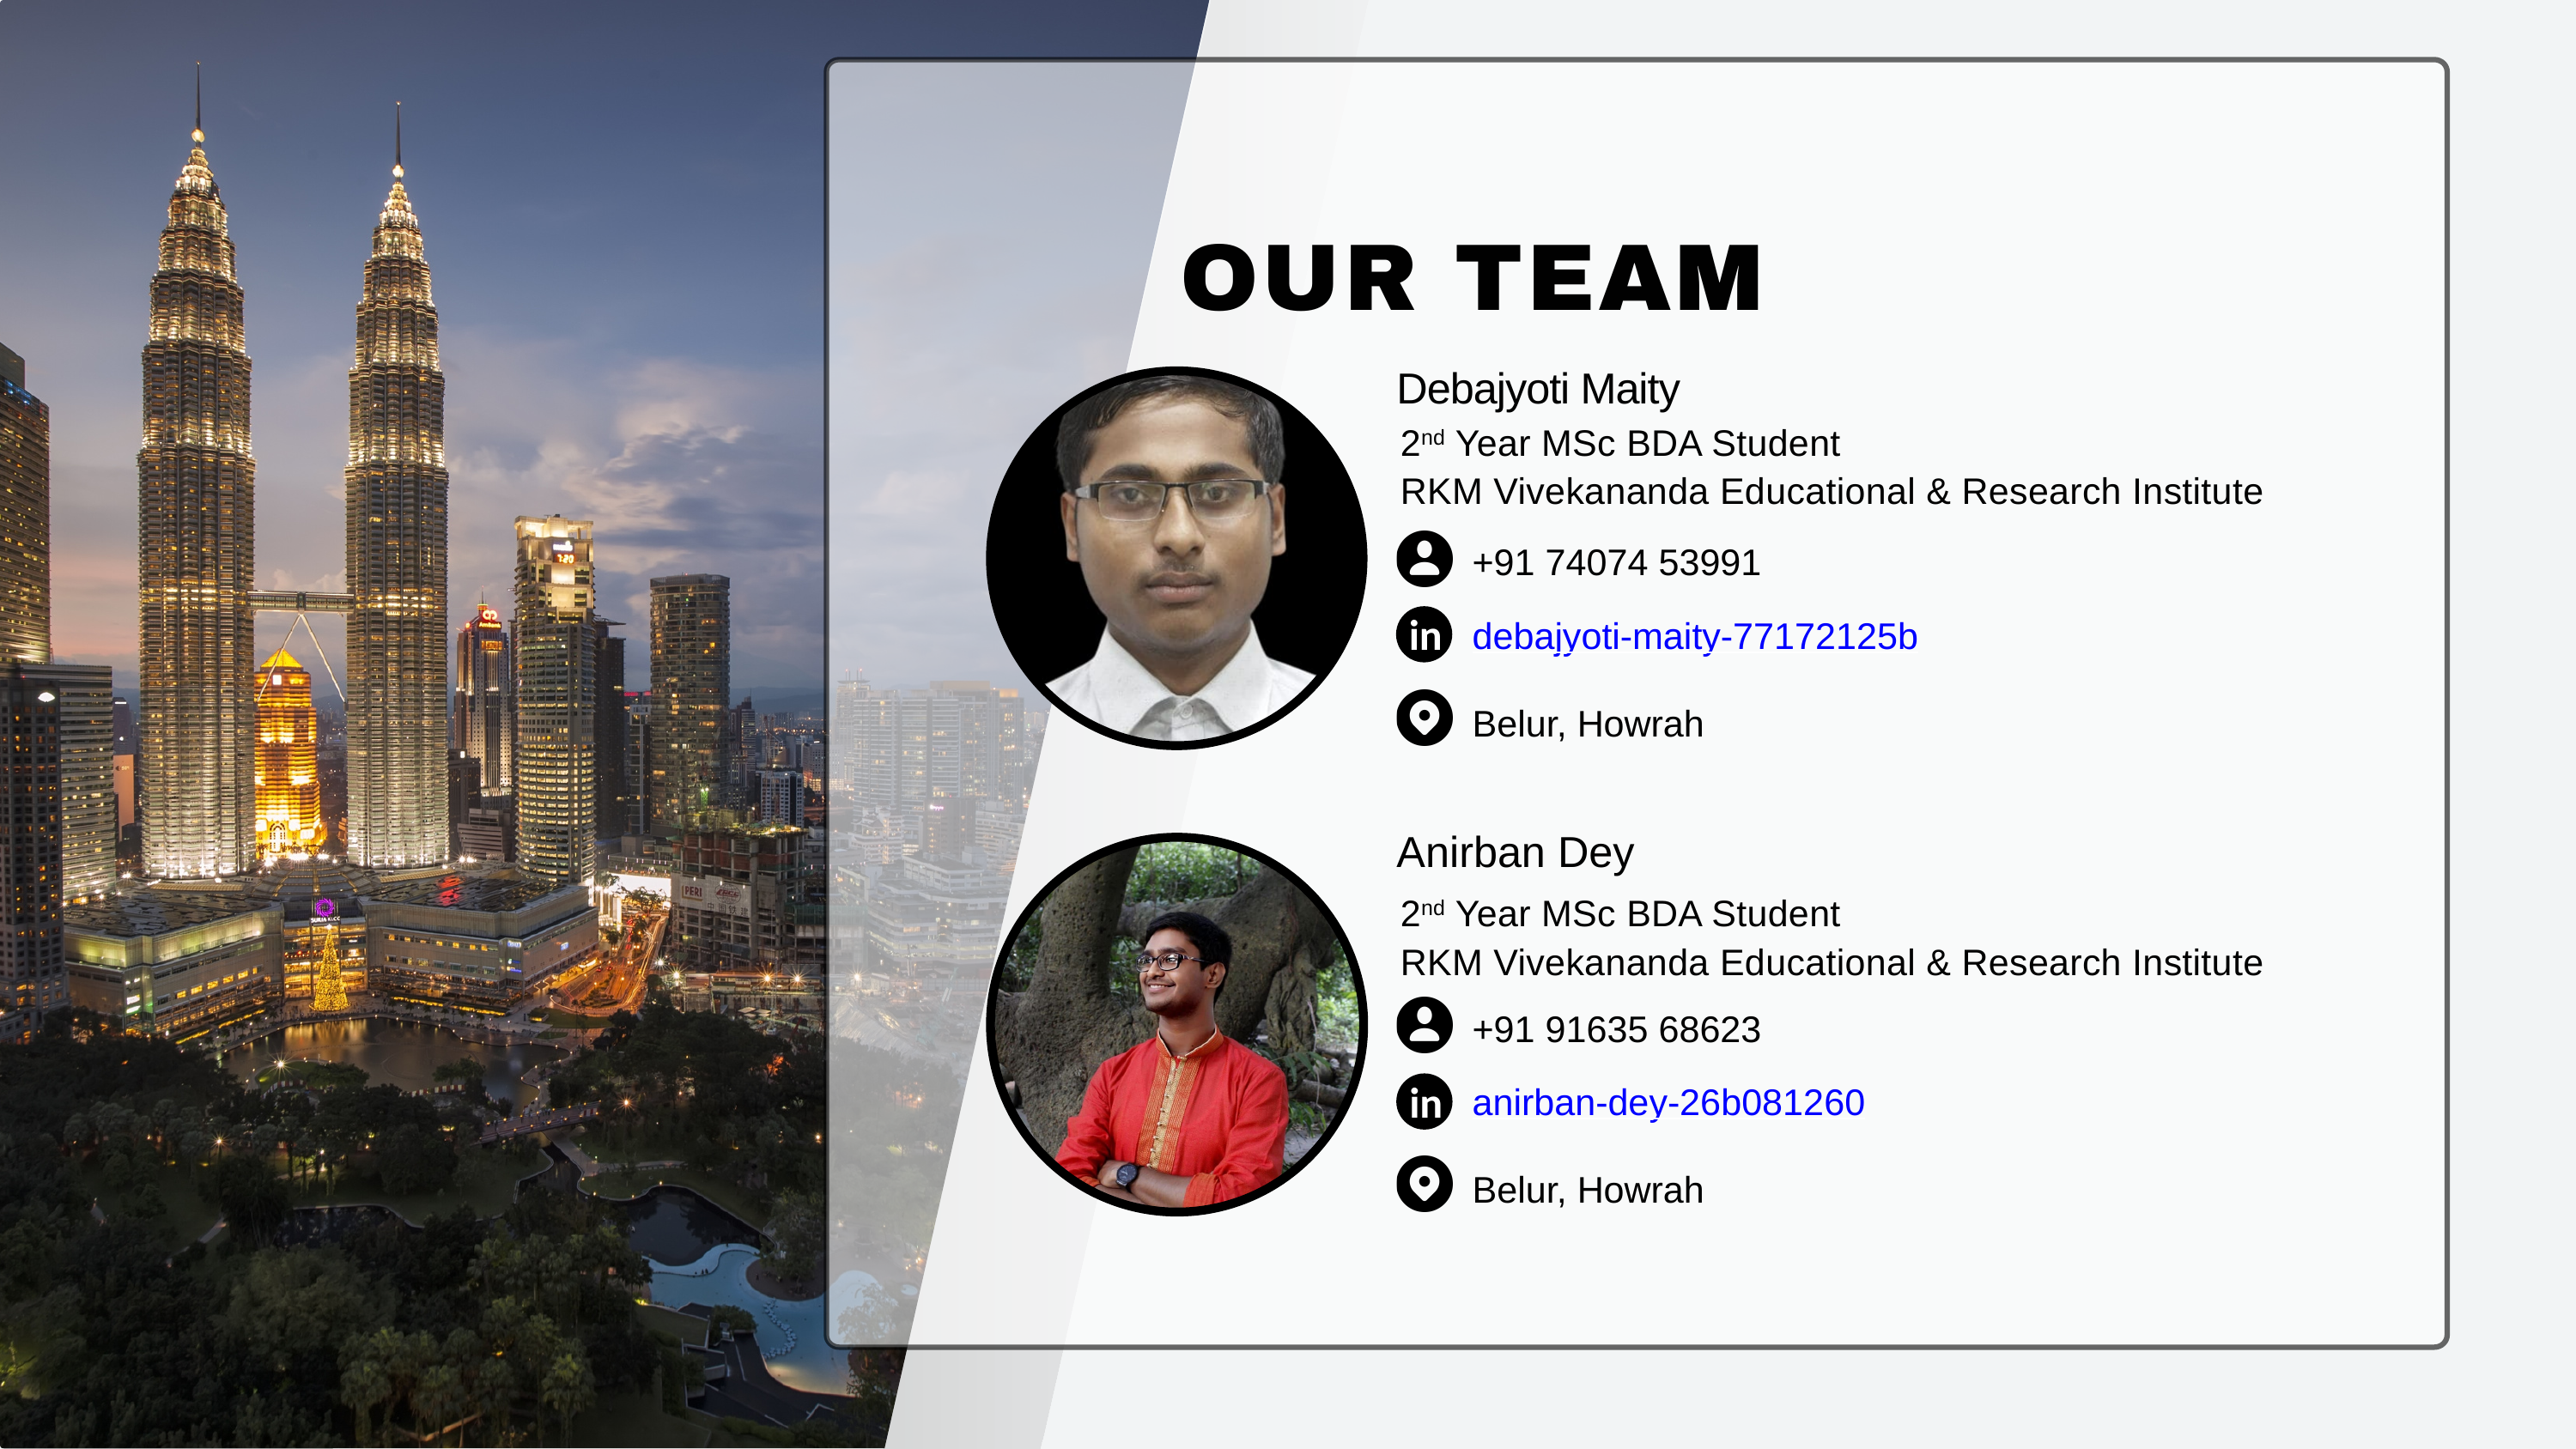

OUR TEAM
Debajyoti Maity

2nd Year MSc BDA Student
RKM Vivekananda Educational & Research Institute

+91 74074 53991
in
debajyoti-maity-77172125b

Belur, Howrah
Anirban Dey

2nd Year MSc BDA Student
RKM Vivekananda Educational & Research Institute

+91 91635 68623
in
anirban-dey-26b081260

Belur, Howrah